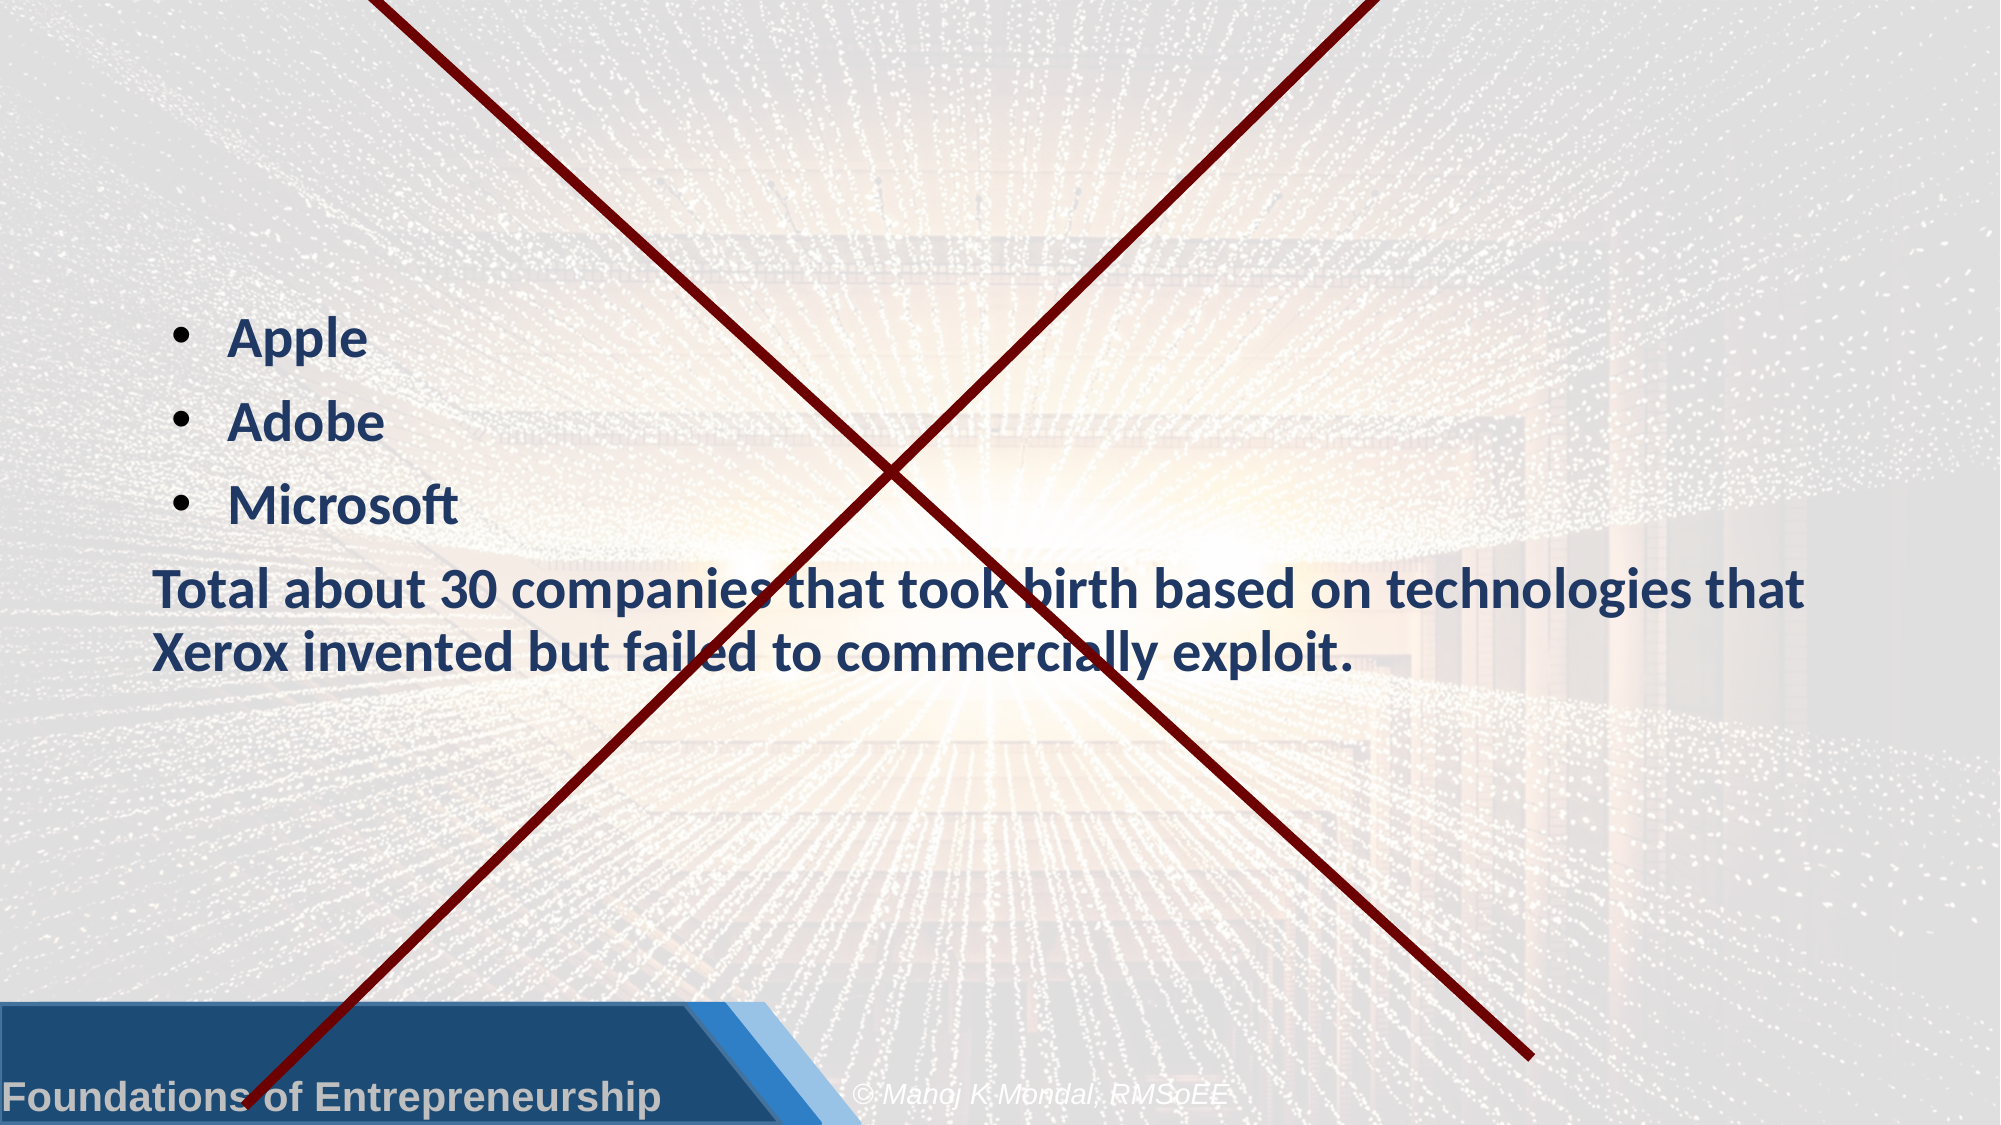

#
Apple
Adobe
Microsoft
Total about 30 companies that took birth based on technologies that Xerox invented but failed to commercially exploit.